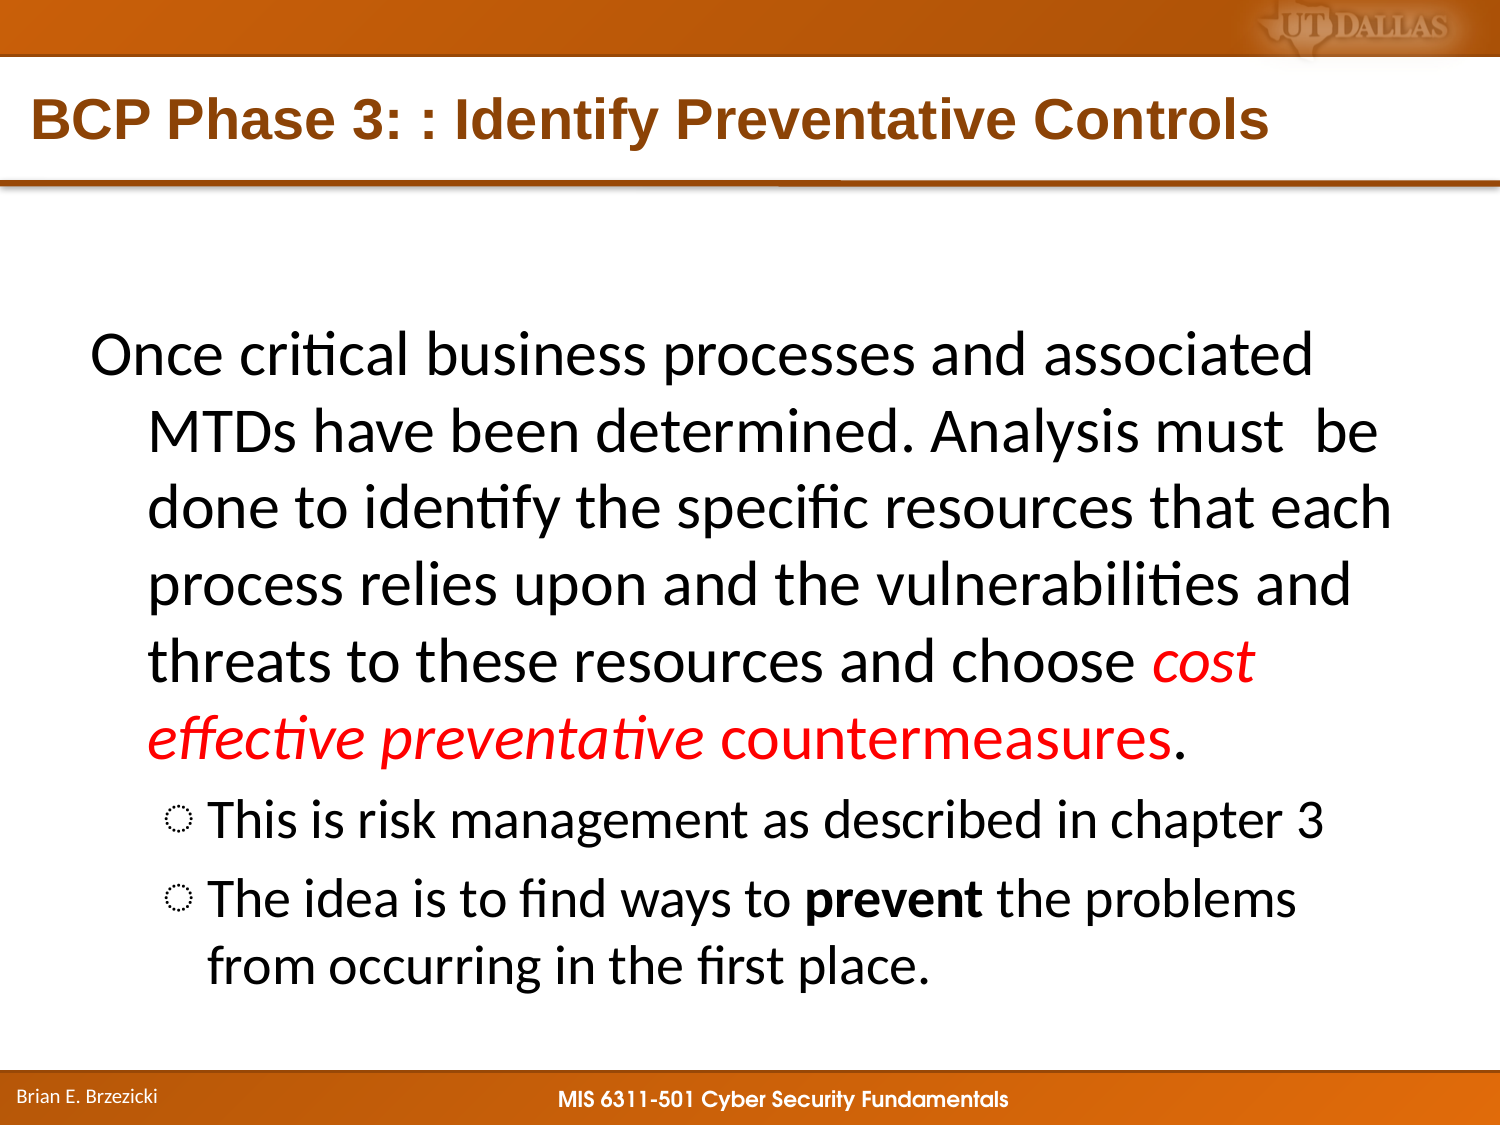

# BCP Phase 3: : Identify Preventative Controls
Once critical business processes and associated MTDs have been determined. Analysis must  be done to identify the specific resources that each process relies upon and the vulnerabilities and threats to these resources and choose cost effective preventative countermeasures.
This is risk management as described in chapter 3
The idea is to find ways to prevent the problems from occurring in the first place.

Brian E. Brzezicki